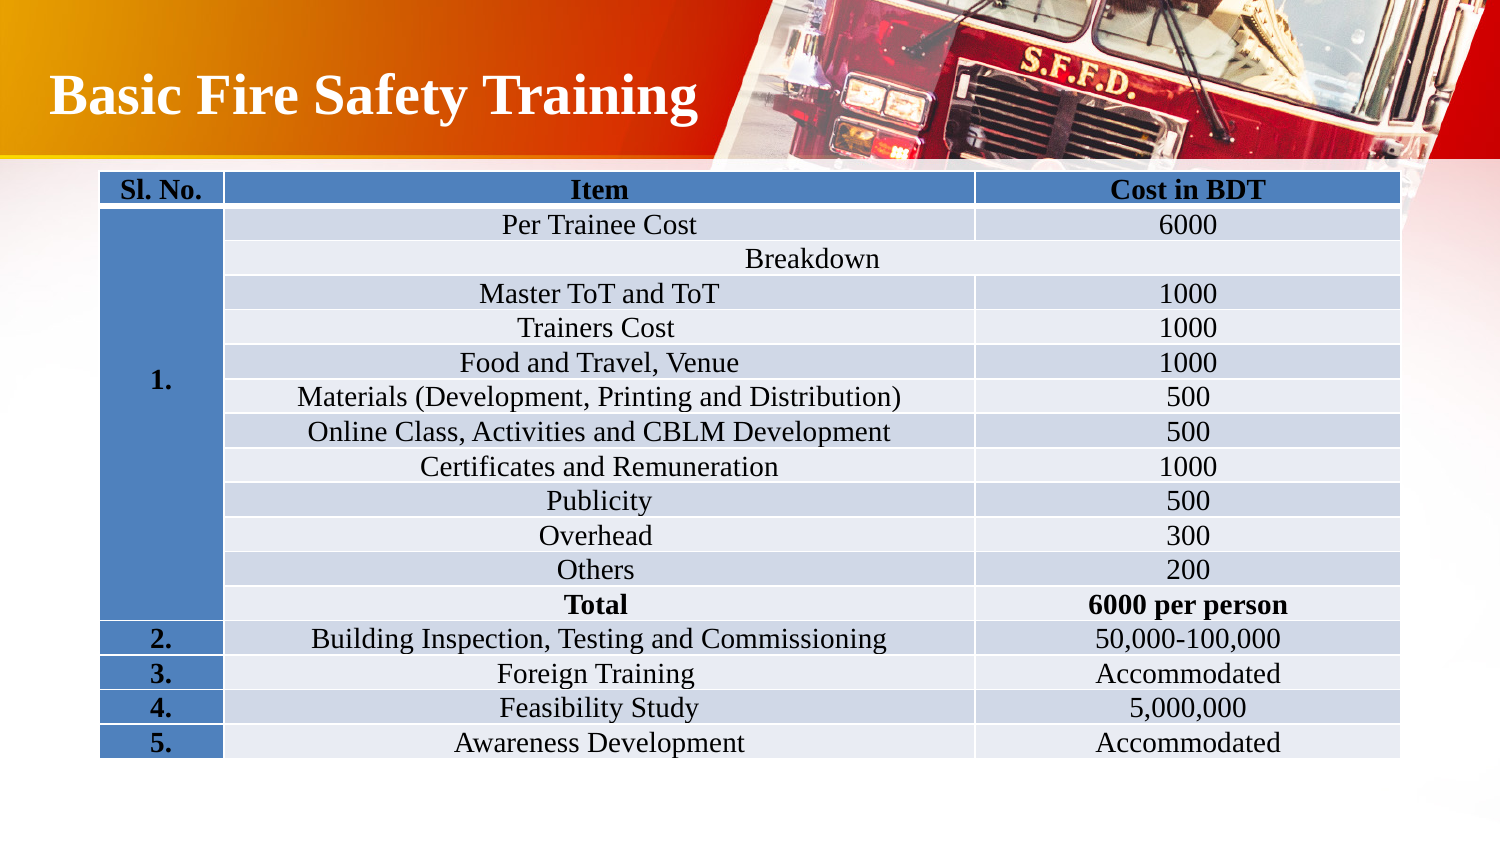

Basic Fire Safety Training
| Sl. No. | Item | Cost in BDT |
| --- | --- | --- |
| 1. | Per Trainee Cost | 6000 |
|  | Breakdown |  |
|  | Master ToT and ToT | 1000 |
|  | Trainers Cost | 1000 |
|  | Food and Travel, Venue | 1000 |
|  | Materials (Development, Printing and Distribution) | 500 |
|  | Online Class, Activities and CBLM Development | 500 |
|  | Certificates and Remuneration | 1000 |
|  | Publicity | 500 |
|  | Overhead | 300 |
|  | Others | 200 |
|  | Total | 6000 per person |
| 2. | Building Inspection, Testing and Commissioning | 50,000-100,000 |
| 3. | Foreign Training | Accommodated |
| 4. | Feasibility Study | 5,000,000 |
| 5. | Awareness Development | Accommodated |